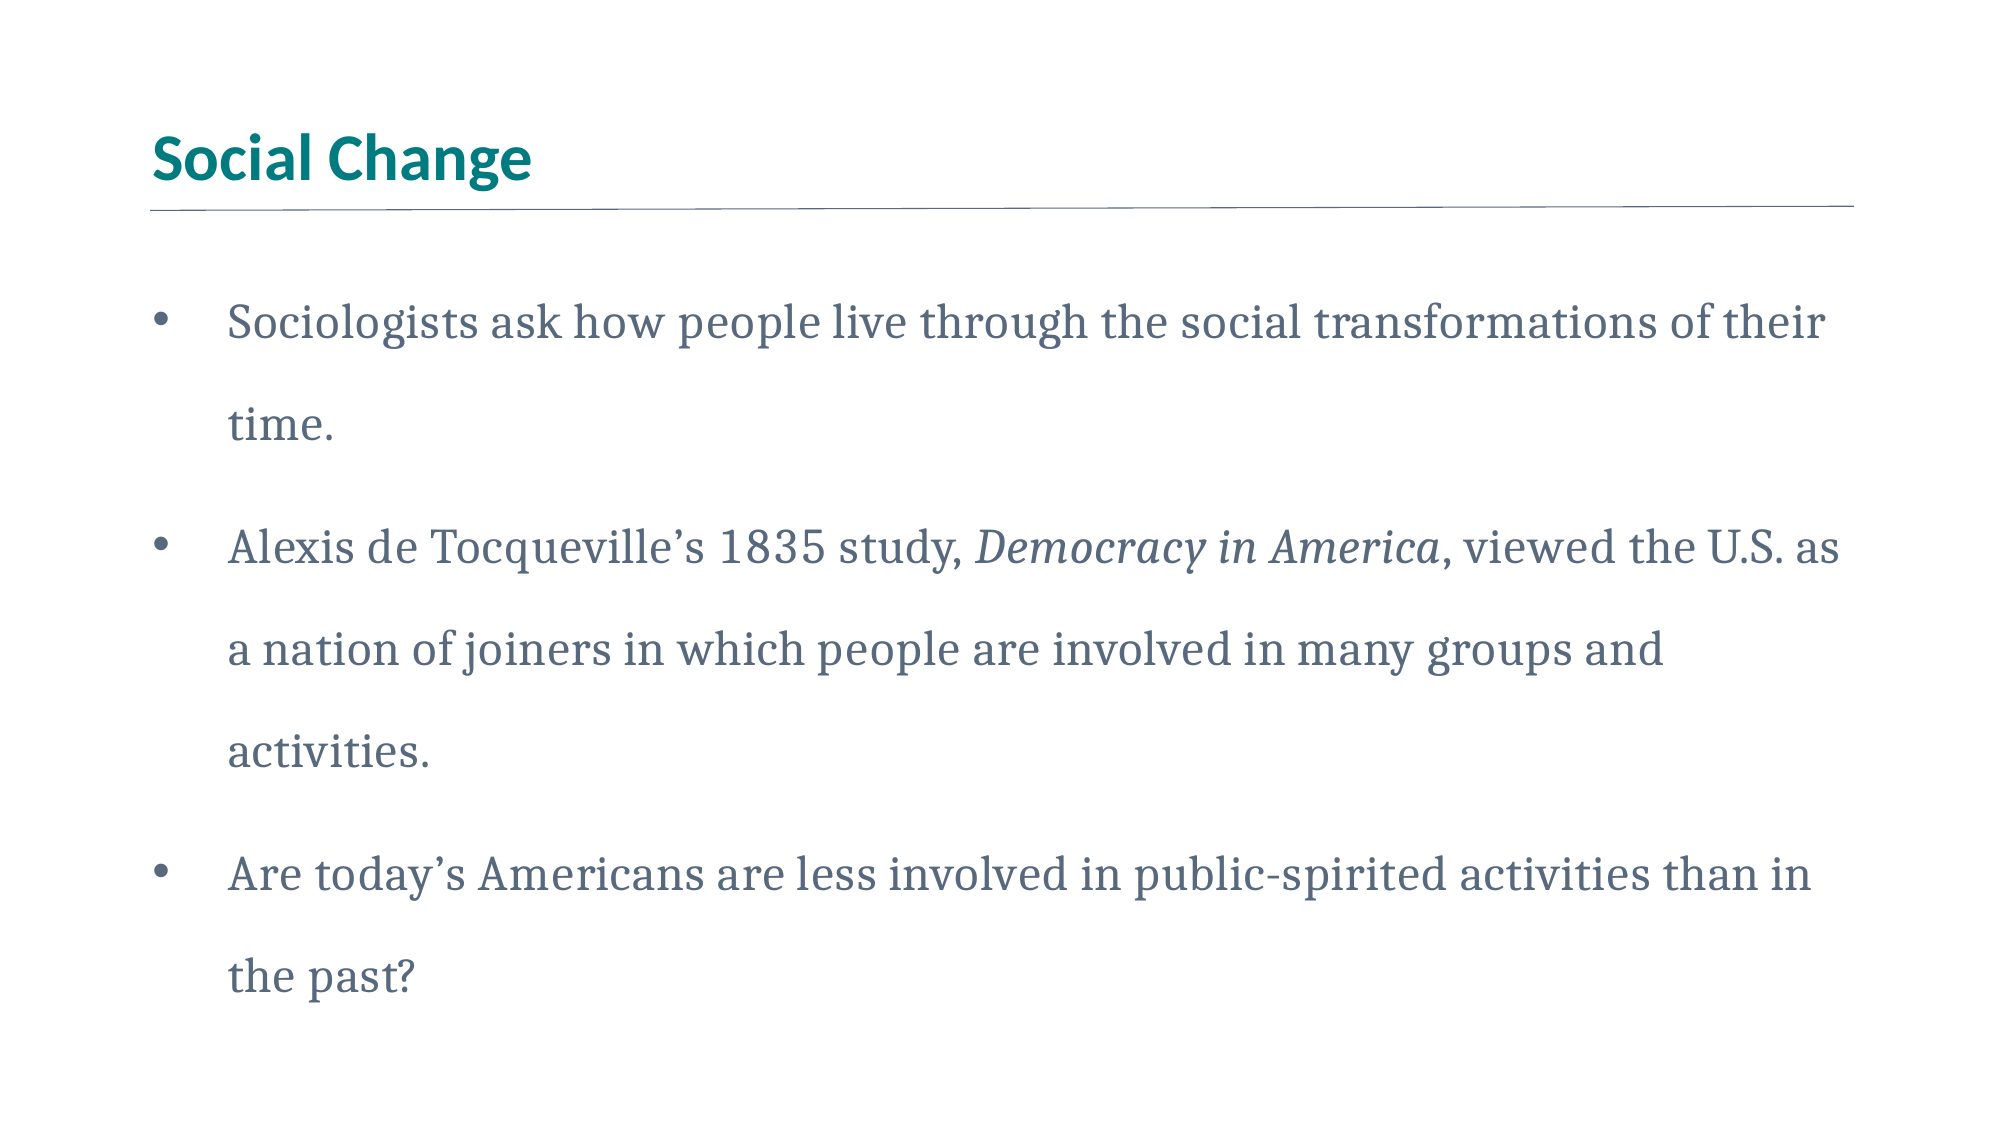

# Social Change
Sociologists ask how people live through the social transformations of their time.
Alexis de Tocqueville’s 1835 study, Democracy in America, viewed the U.S. as a nation of joiners in which people are involved in many groups and activities.
Are today’s Americans are less involved in public-spirited activities than in the past?